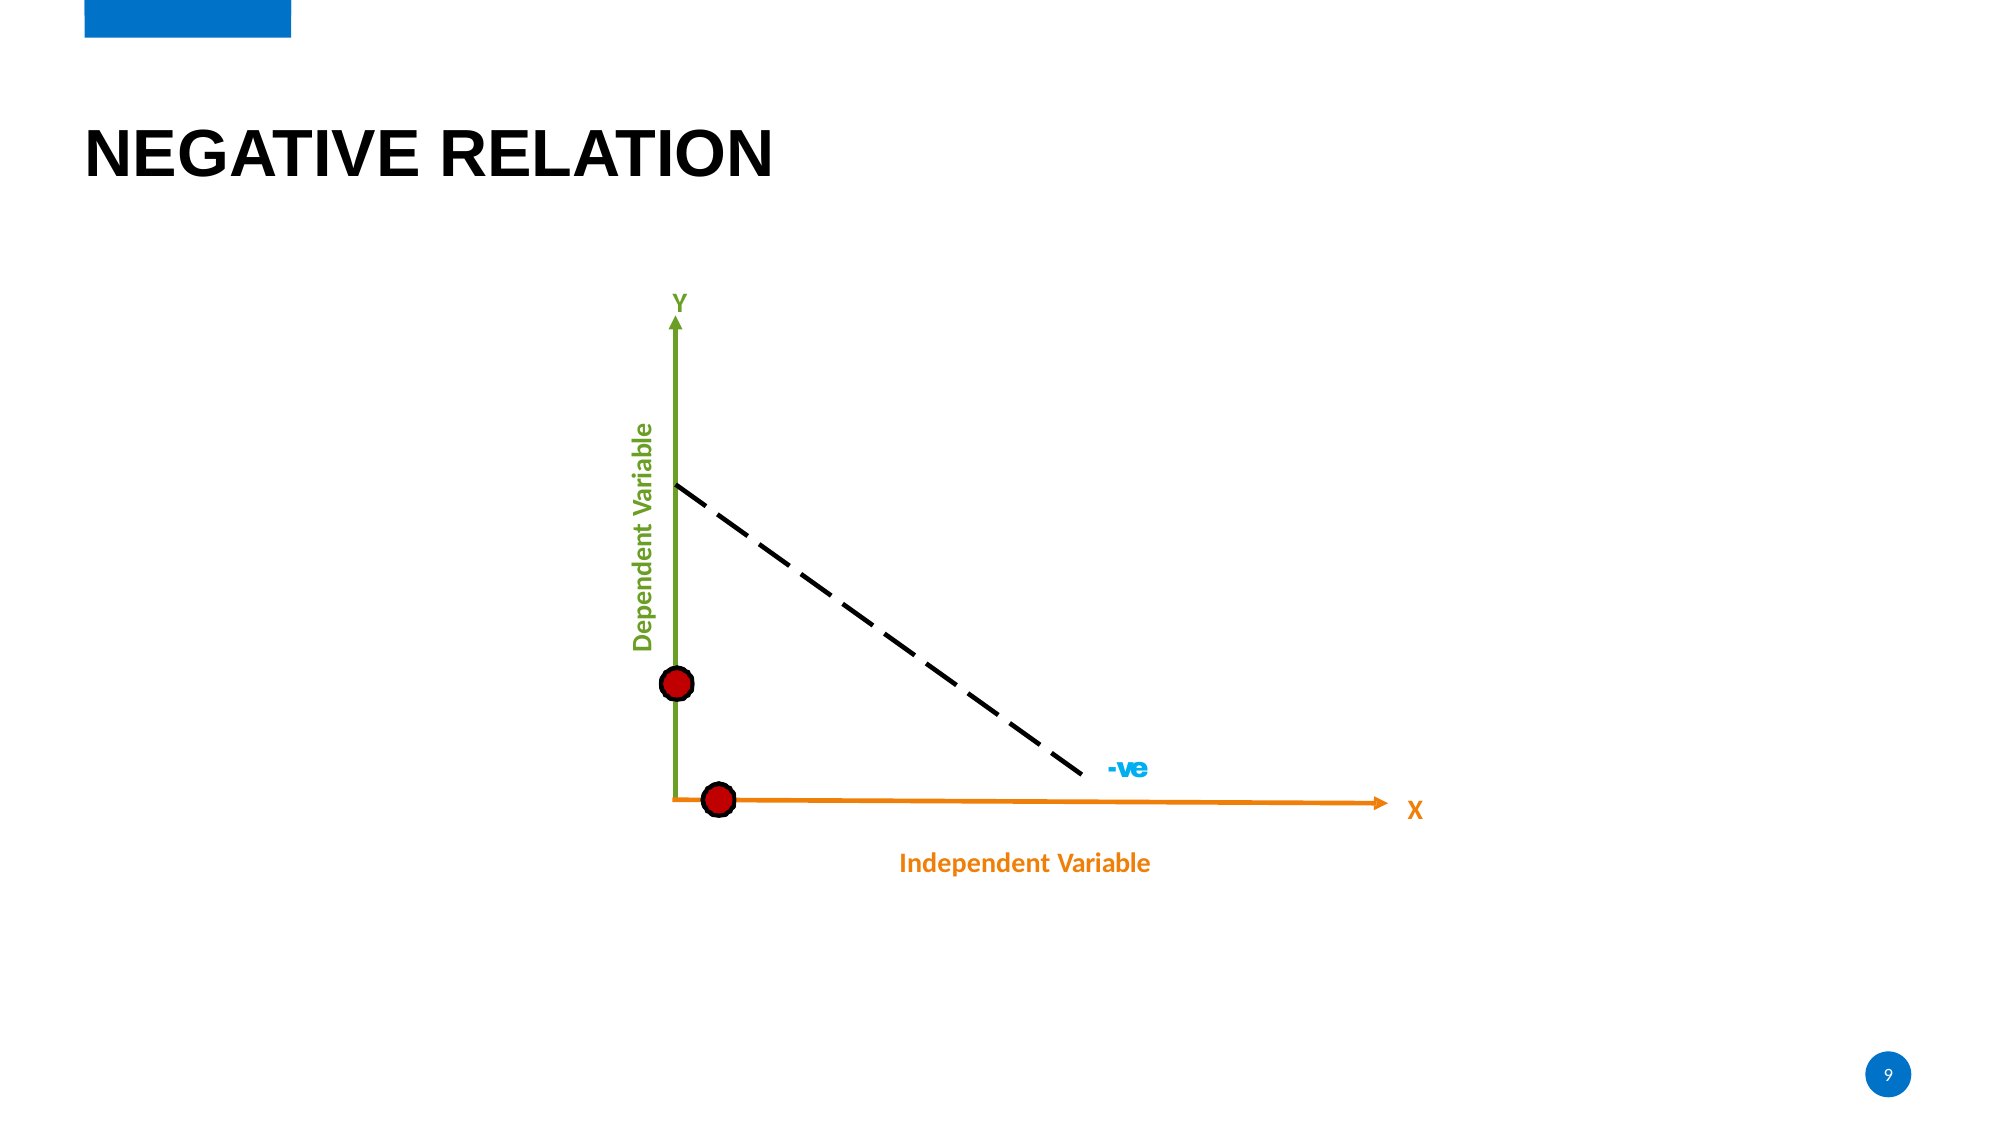

# Negative Relation
Y

Dependent Variable

-ve

X

Independent Variable
9